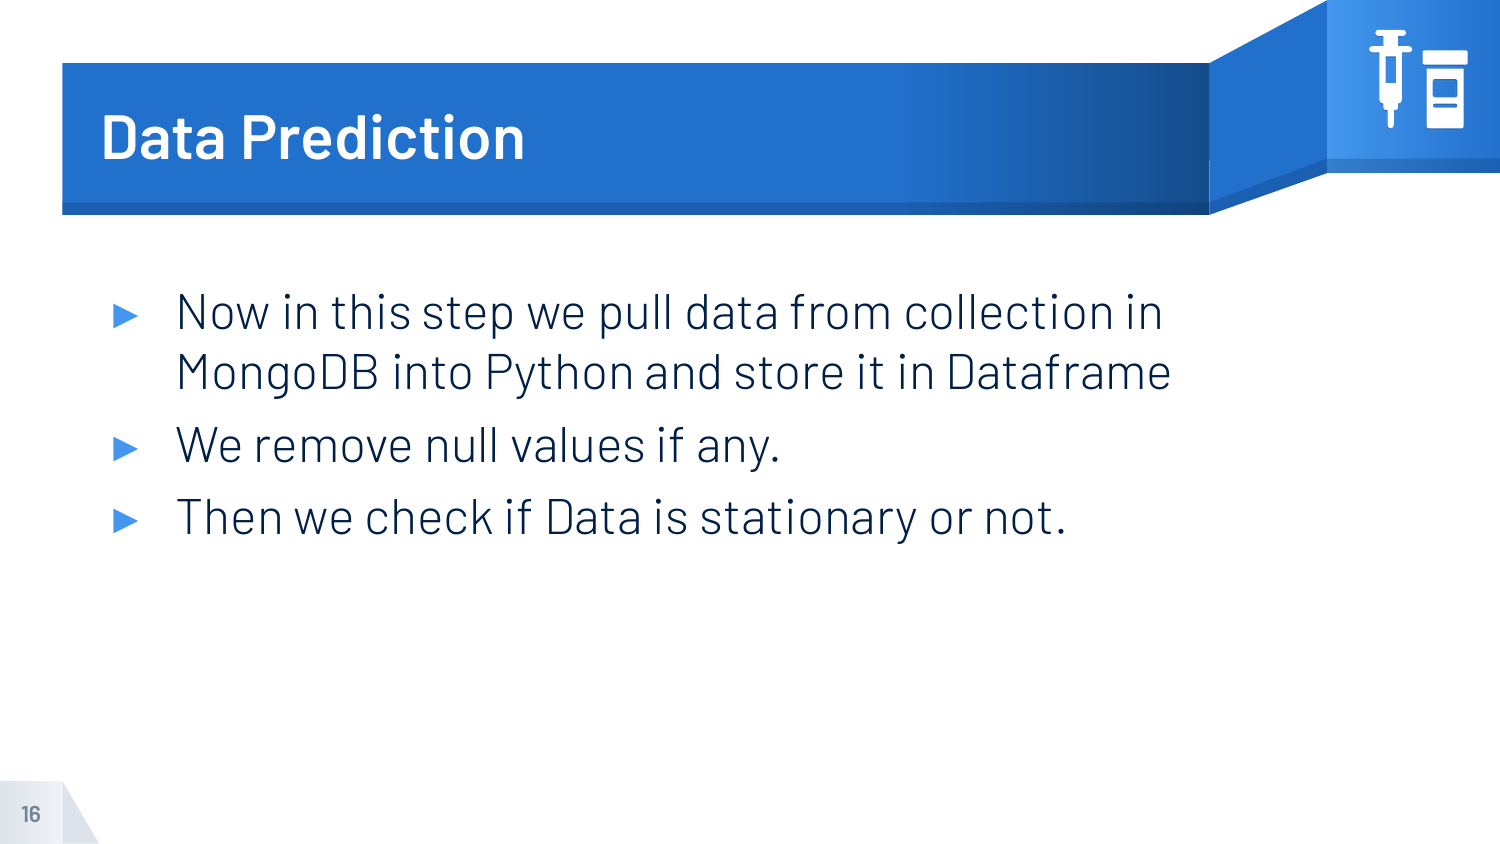

# Data Prediction
Now in this step we pull data from collection in MongoDB into Python and store it in Dataframe
We remove null values if any.
Then we check if Data is stationary or not.

16